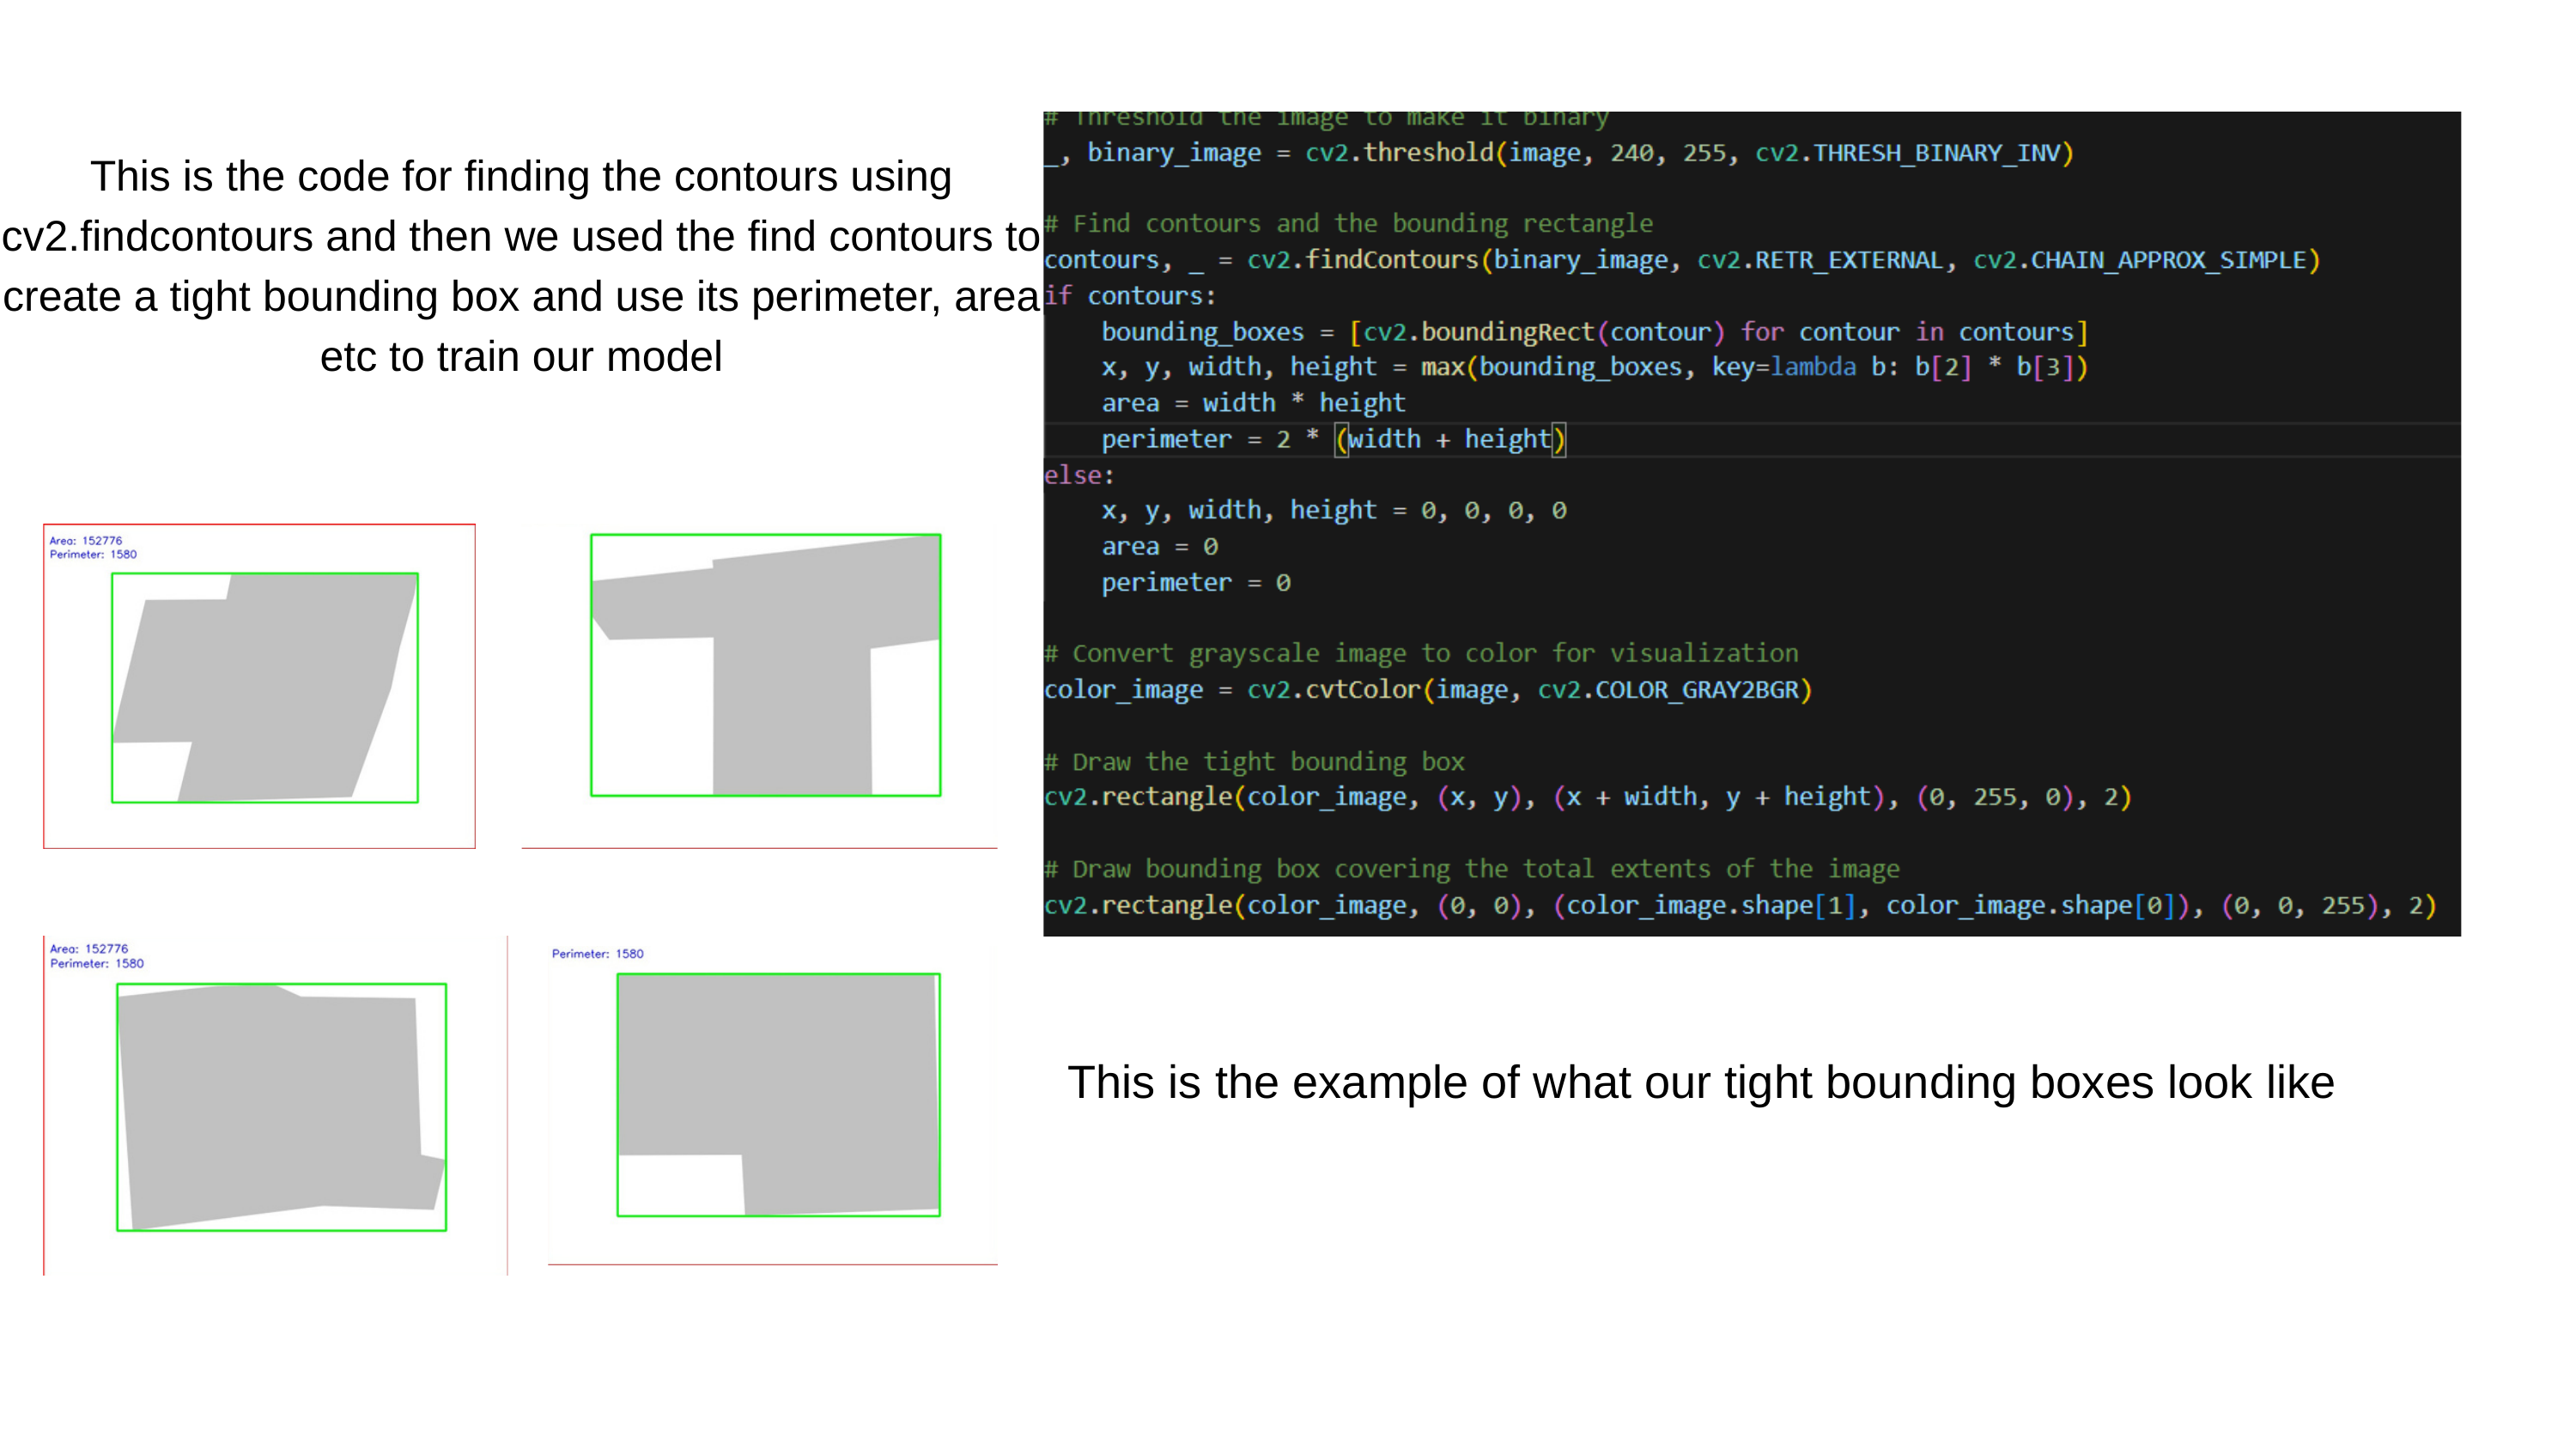

This is the code for finding the contours using cv2.findcontours and then we used the find contours to create a tight bounding box and use its perimeter, area etc to train our model
x

This is the example of what our tight bounding boxes look like